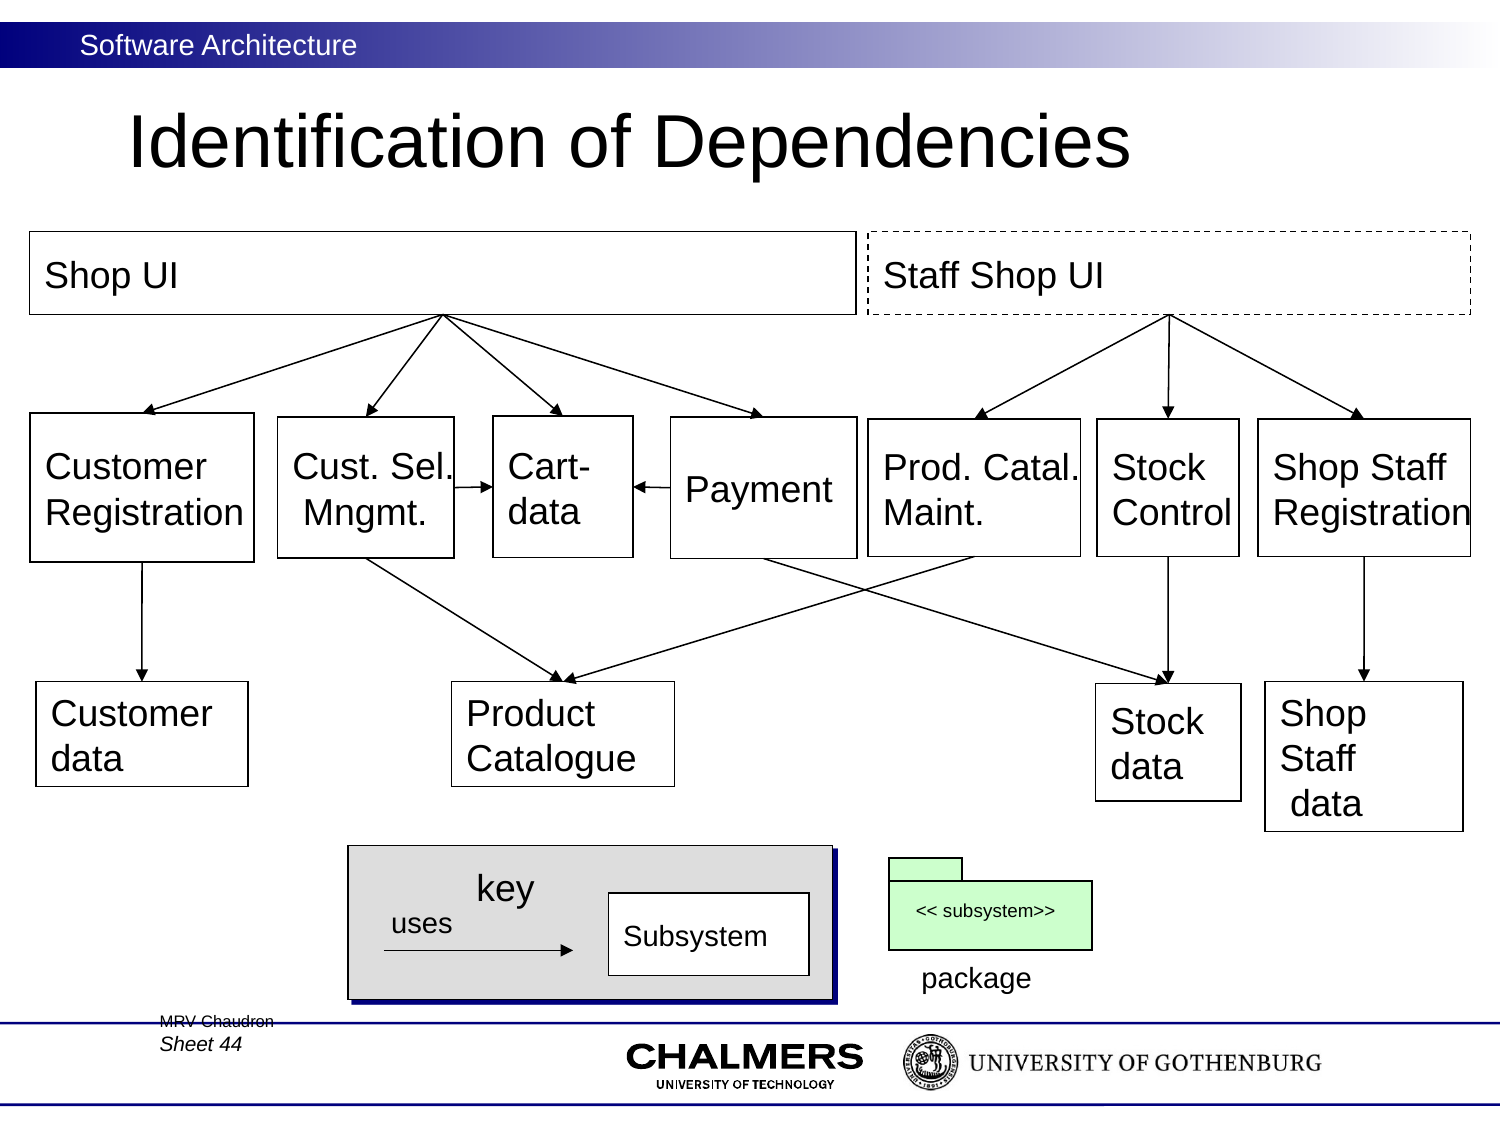

# Identification of Dependencies
Shop UI
Staff Shop UI
Customer
Registration
Cart-
data
Cust. Sel.
 Mngmt.
Payment
Prod. Catal.
Maint.
Stock
Control
Shop Staff
Registration
Customer
data
Product
Catalogue
Shop
Staff
 data
Stock
data

key

<< subsystem>>
Subsystem
uses
package
MRV Chaudron
Sheet 44